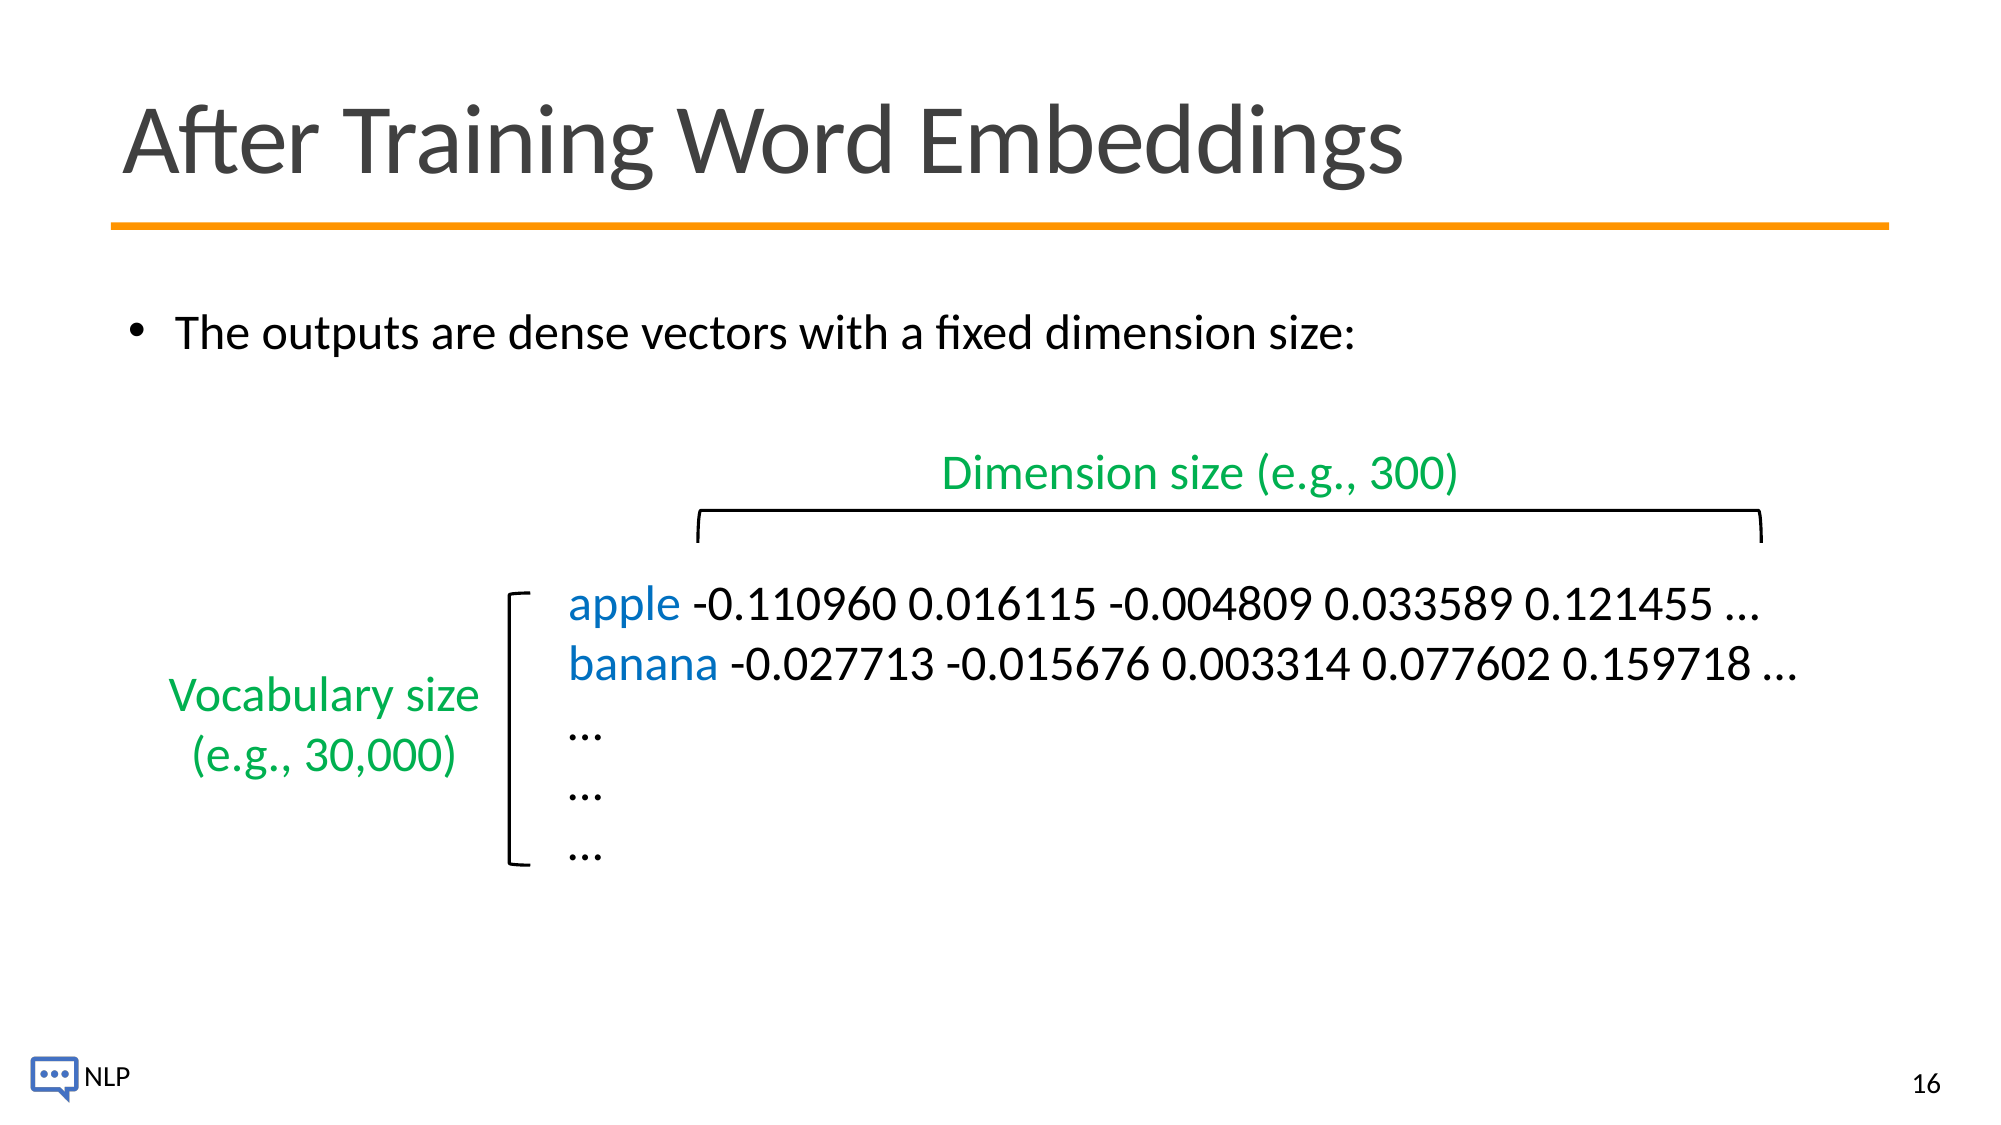

# After Training Word Embeddings
The outputs are dense vectors with a fixed dimension size:
Dimension size (e.g., 300)
apple -0.110960 0.016115 -0.004809 0.033589 0.121455 …
banana -0.027713 -0.015676 0.003314 0.077602 0.159718 …
…
…
…

Vocabulary size
(e.g., 30,000)
16